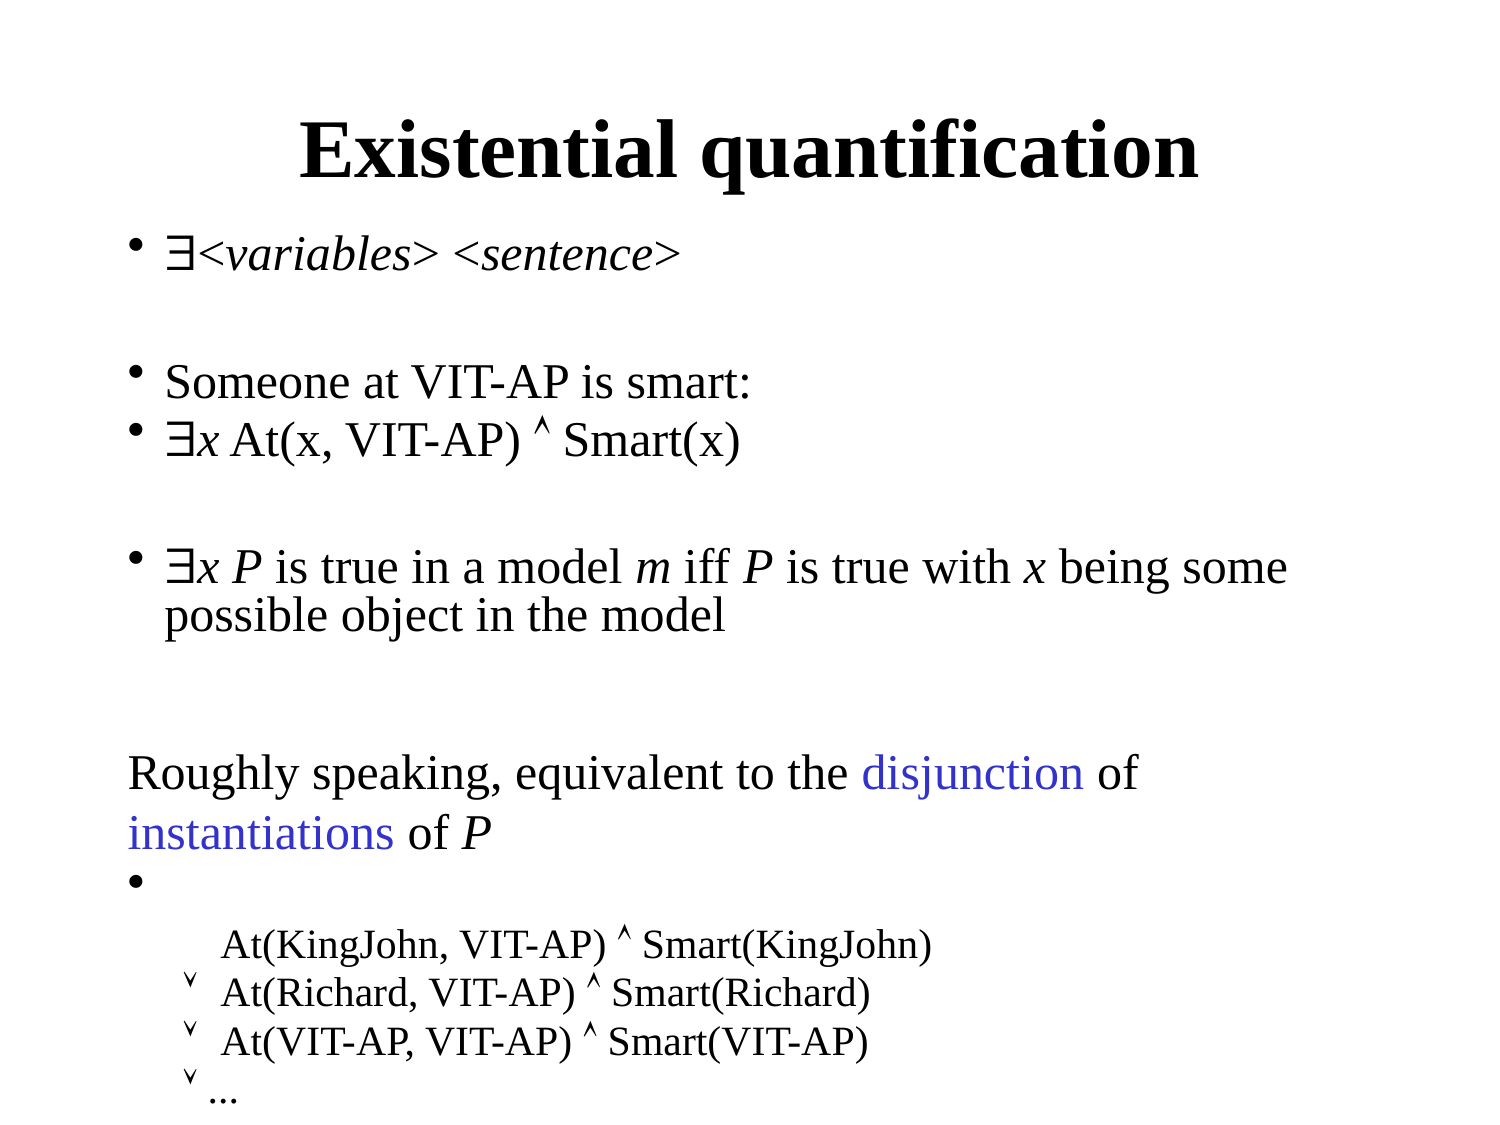

# Existential quantification
∃<variables> <sentence>

Someone at VIT-AP is smart:
∃x At(x, VIT-AP) ∧ Smart(x)

∃x P is true in a model m iff P is true with x being some possible object in the model

Roughly speaking, equivalent to the disjunction of instantiations of P

	At(KingJohn, VIT-AP) ∧ Smart(KingJohn)
∨	At(Richard, VIT-AP) ∧ Smart(Richard)
∨	At(VIT-AP, VIT-AP) ∧ Smart(VIT-AP)
∨ ...